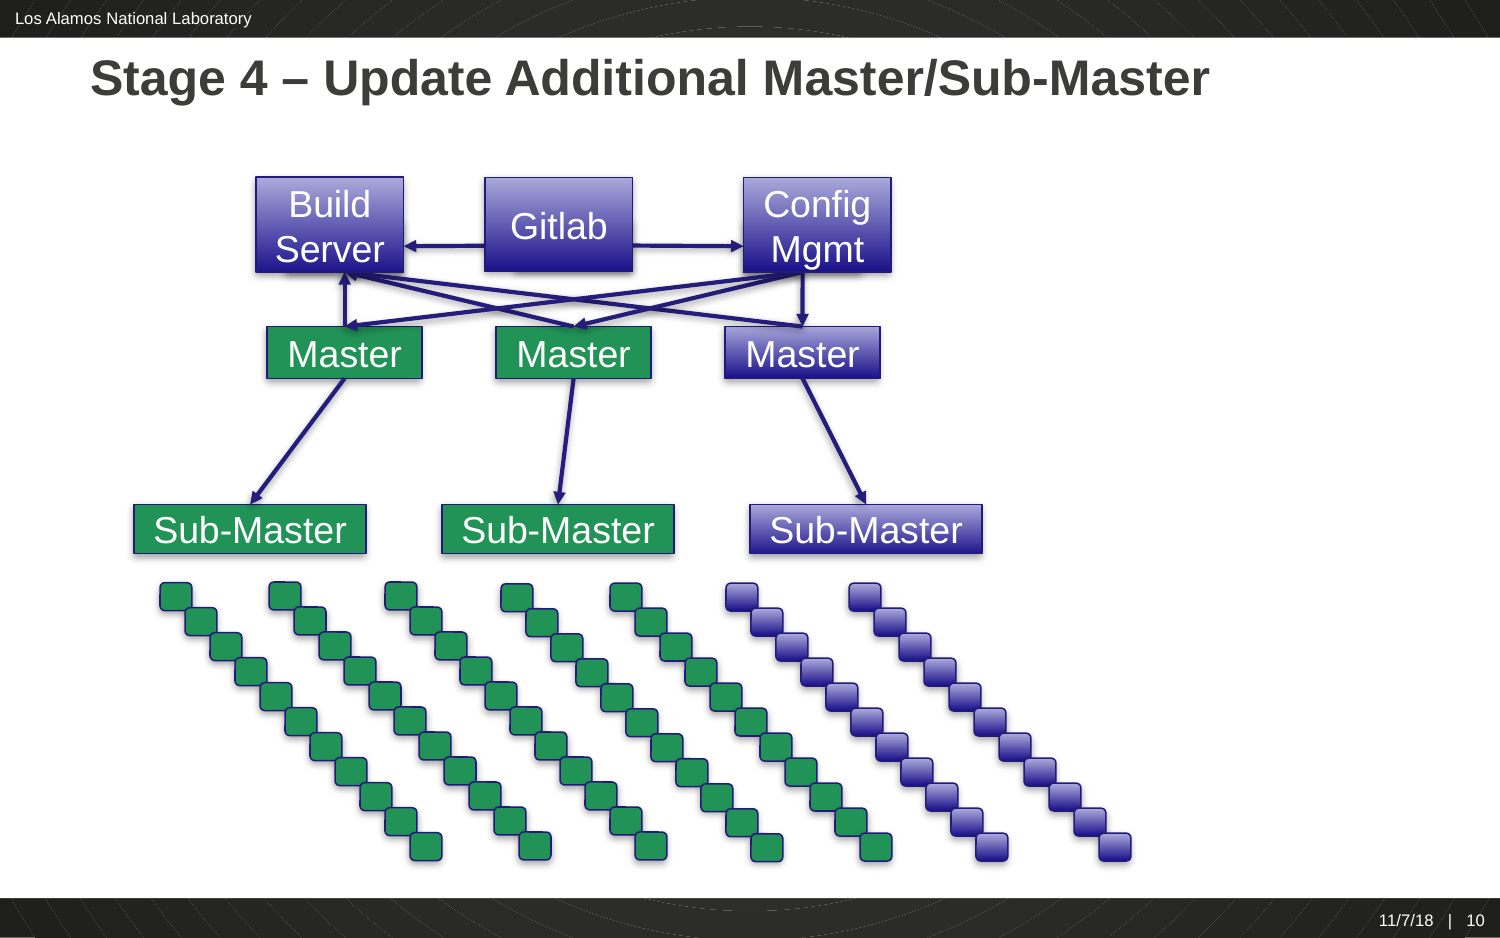

# Stage 4 – Update Additional Master/Sub-Master
Build Server
Config Mgmt
Gitlab
Git
OBS
CM
Master
Master
Master
Sub-Master
Sub-Master
Sub-Master